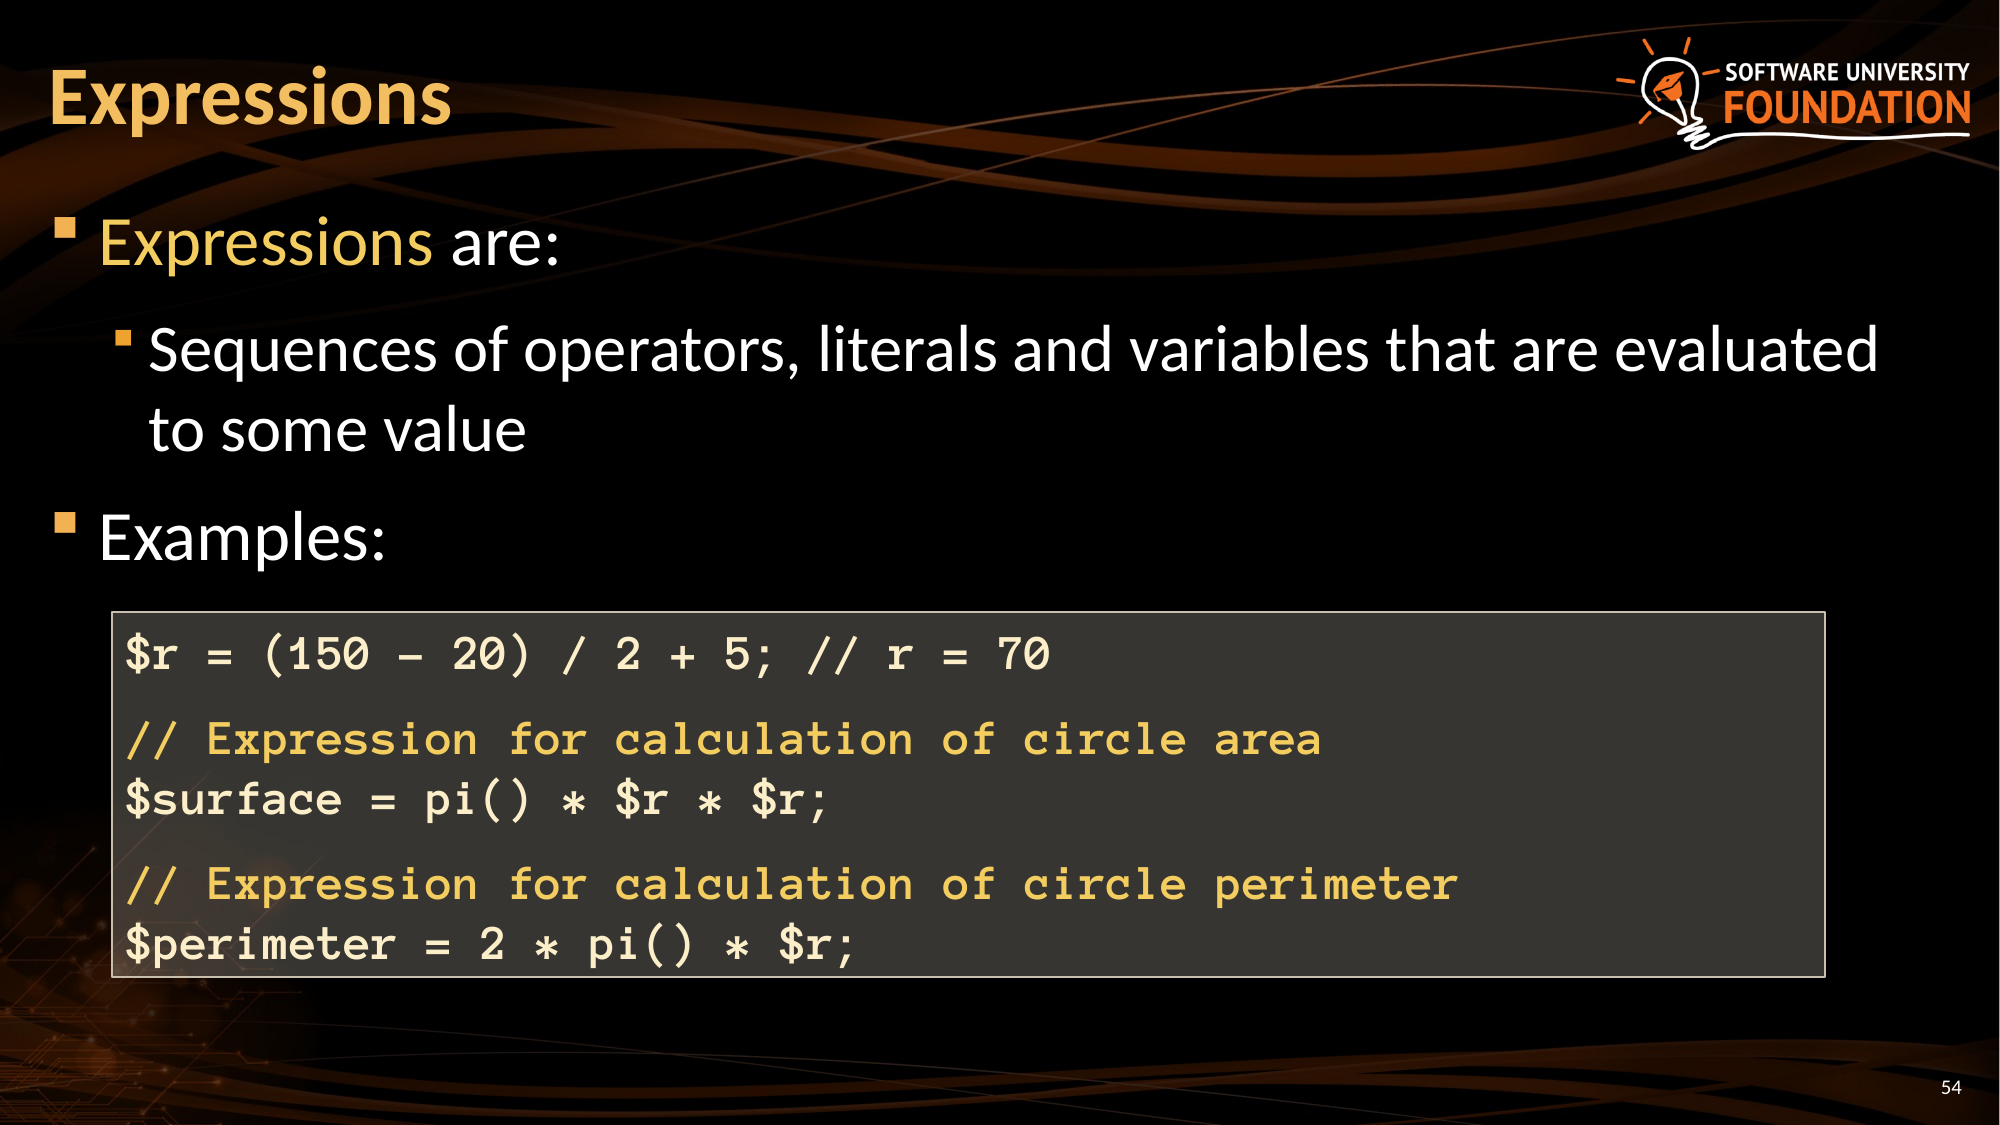

# Expressions
Expressions are:
Sequences of operators, literals and variables that are evaluated to some value
Examples:
$r = (150 - 20) / 2 + 5; // r = 70
// Expression for calculation of circle area
$surface = pi() * $r * $r;
// Expression for calculation of circle perimeter
$perimeter = 2 * pi() * $r;
54